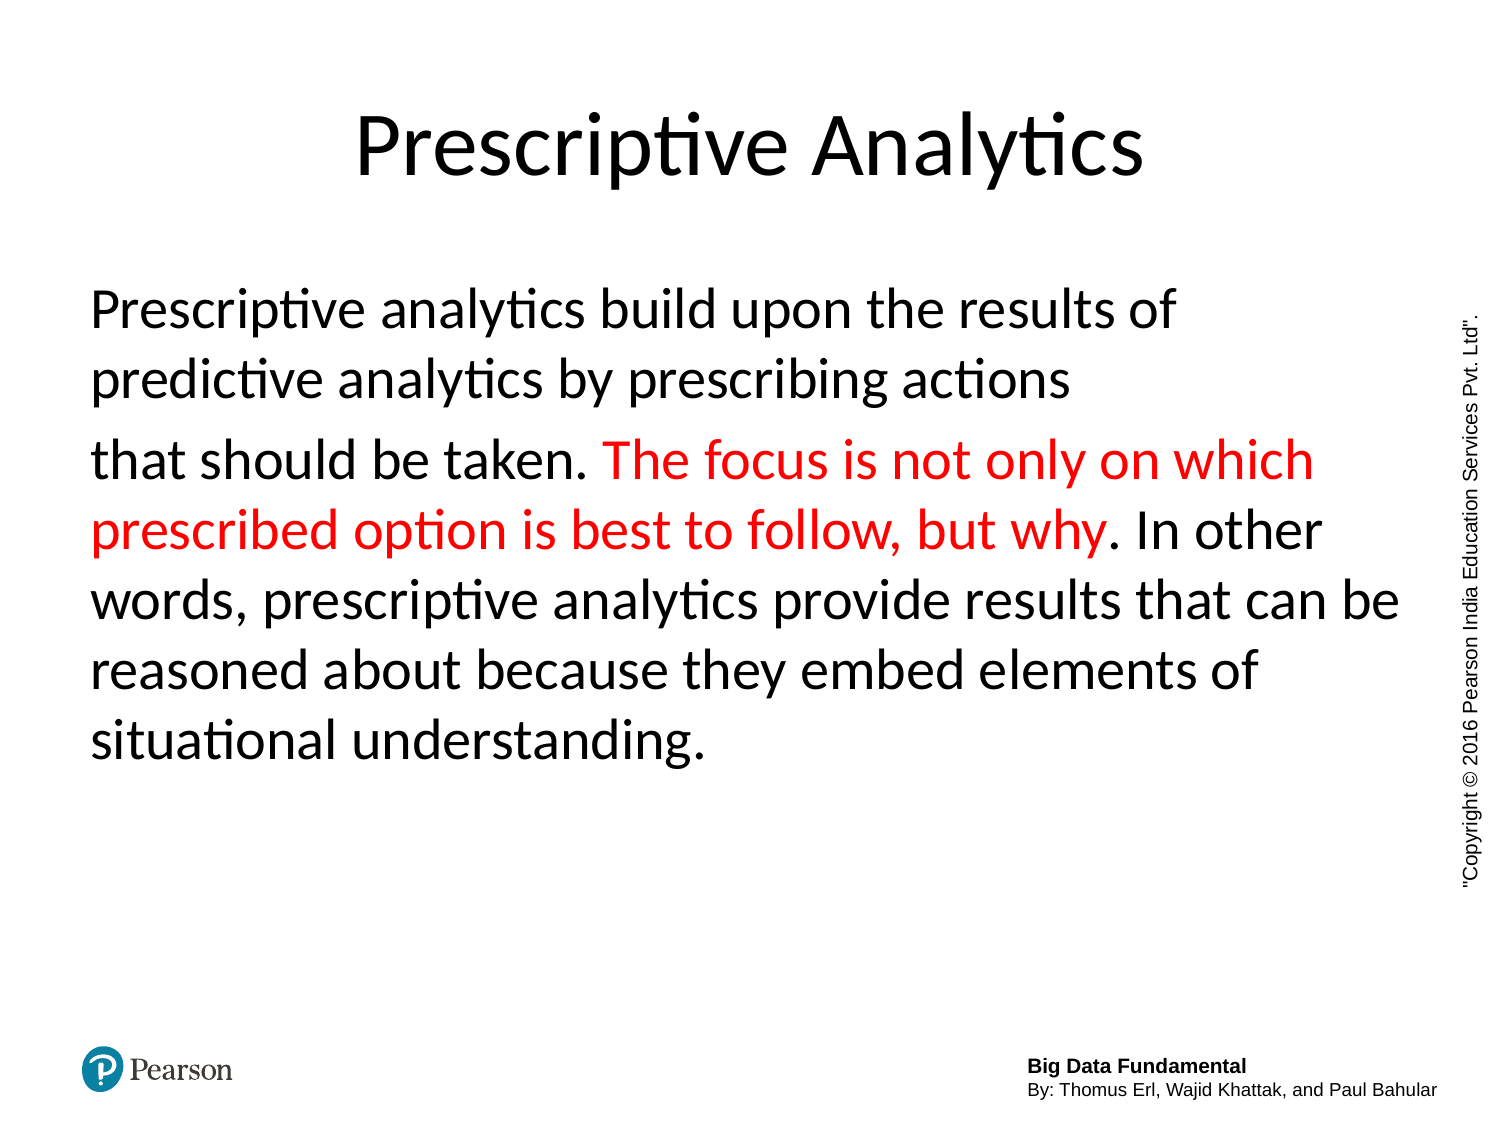

# Prescriptive Analytics
Prescriptive analytics build upon the results of predictive analytics by prescribing actions
that should be taken. The focus is not only on which prescribed option is best to follow, but why. In other words, prescriptive analytics provide results that can be reasoned about because they embed elements of situational understanding.